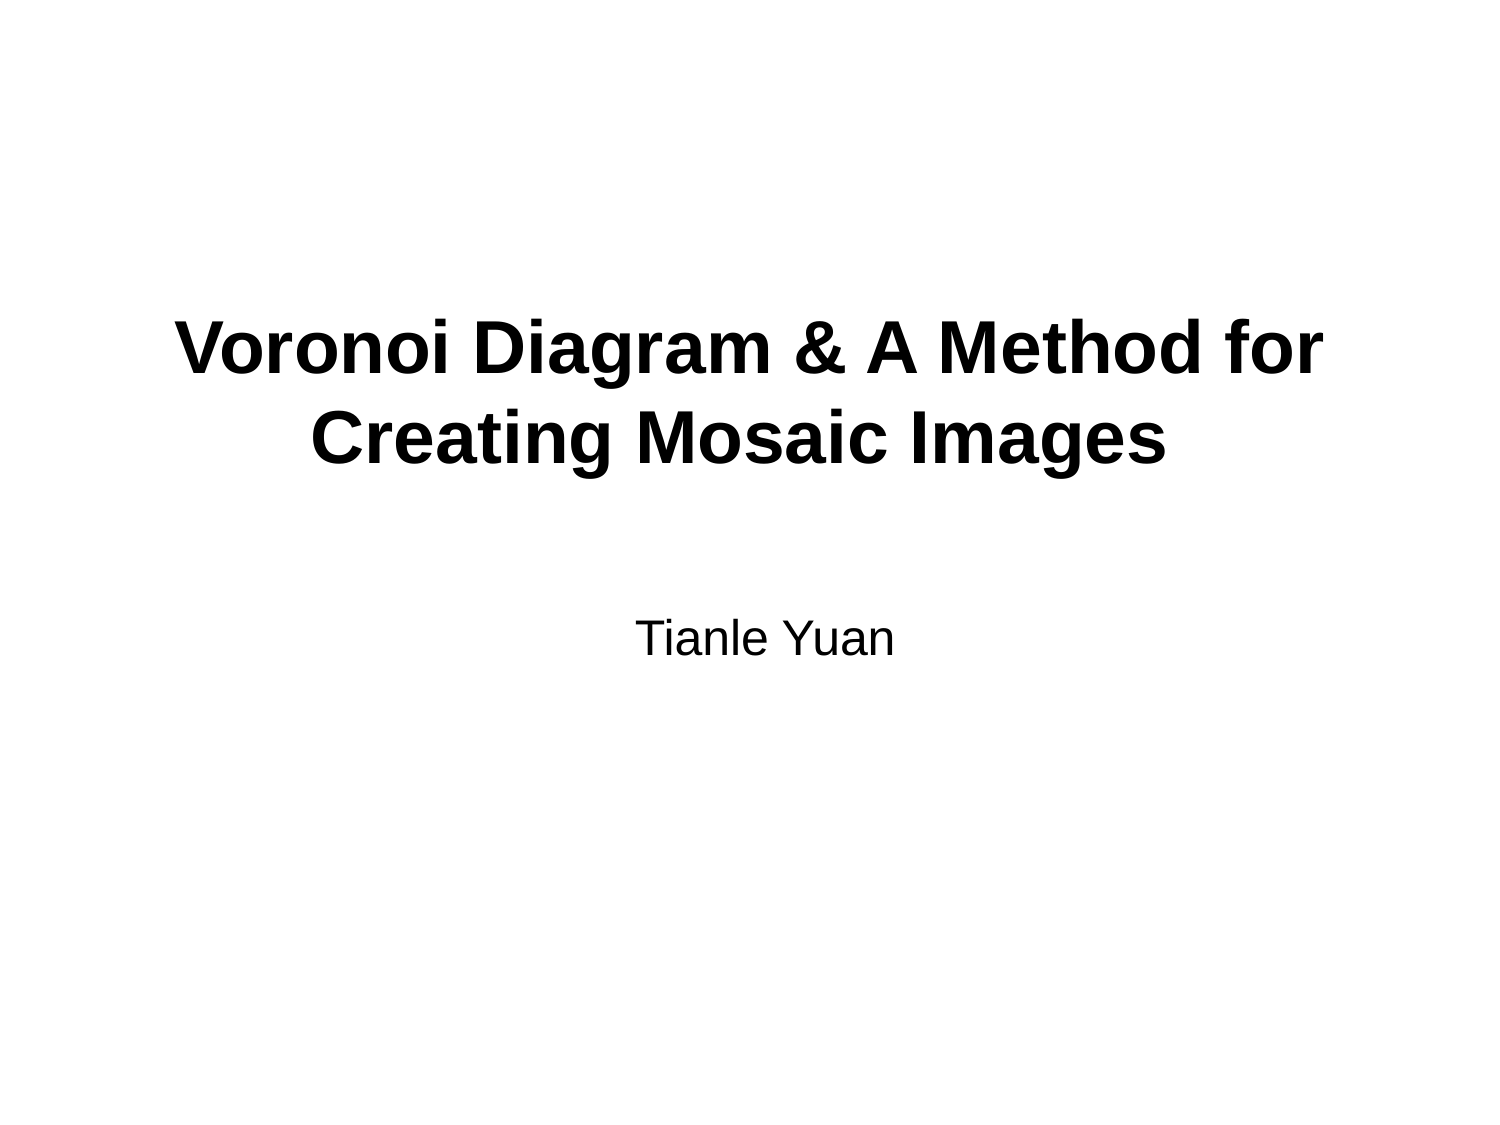

Voronoi Diagram & A Method for Creating Mosaic Images
Tianle Yuan